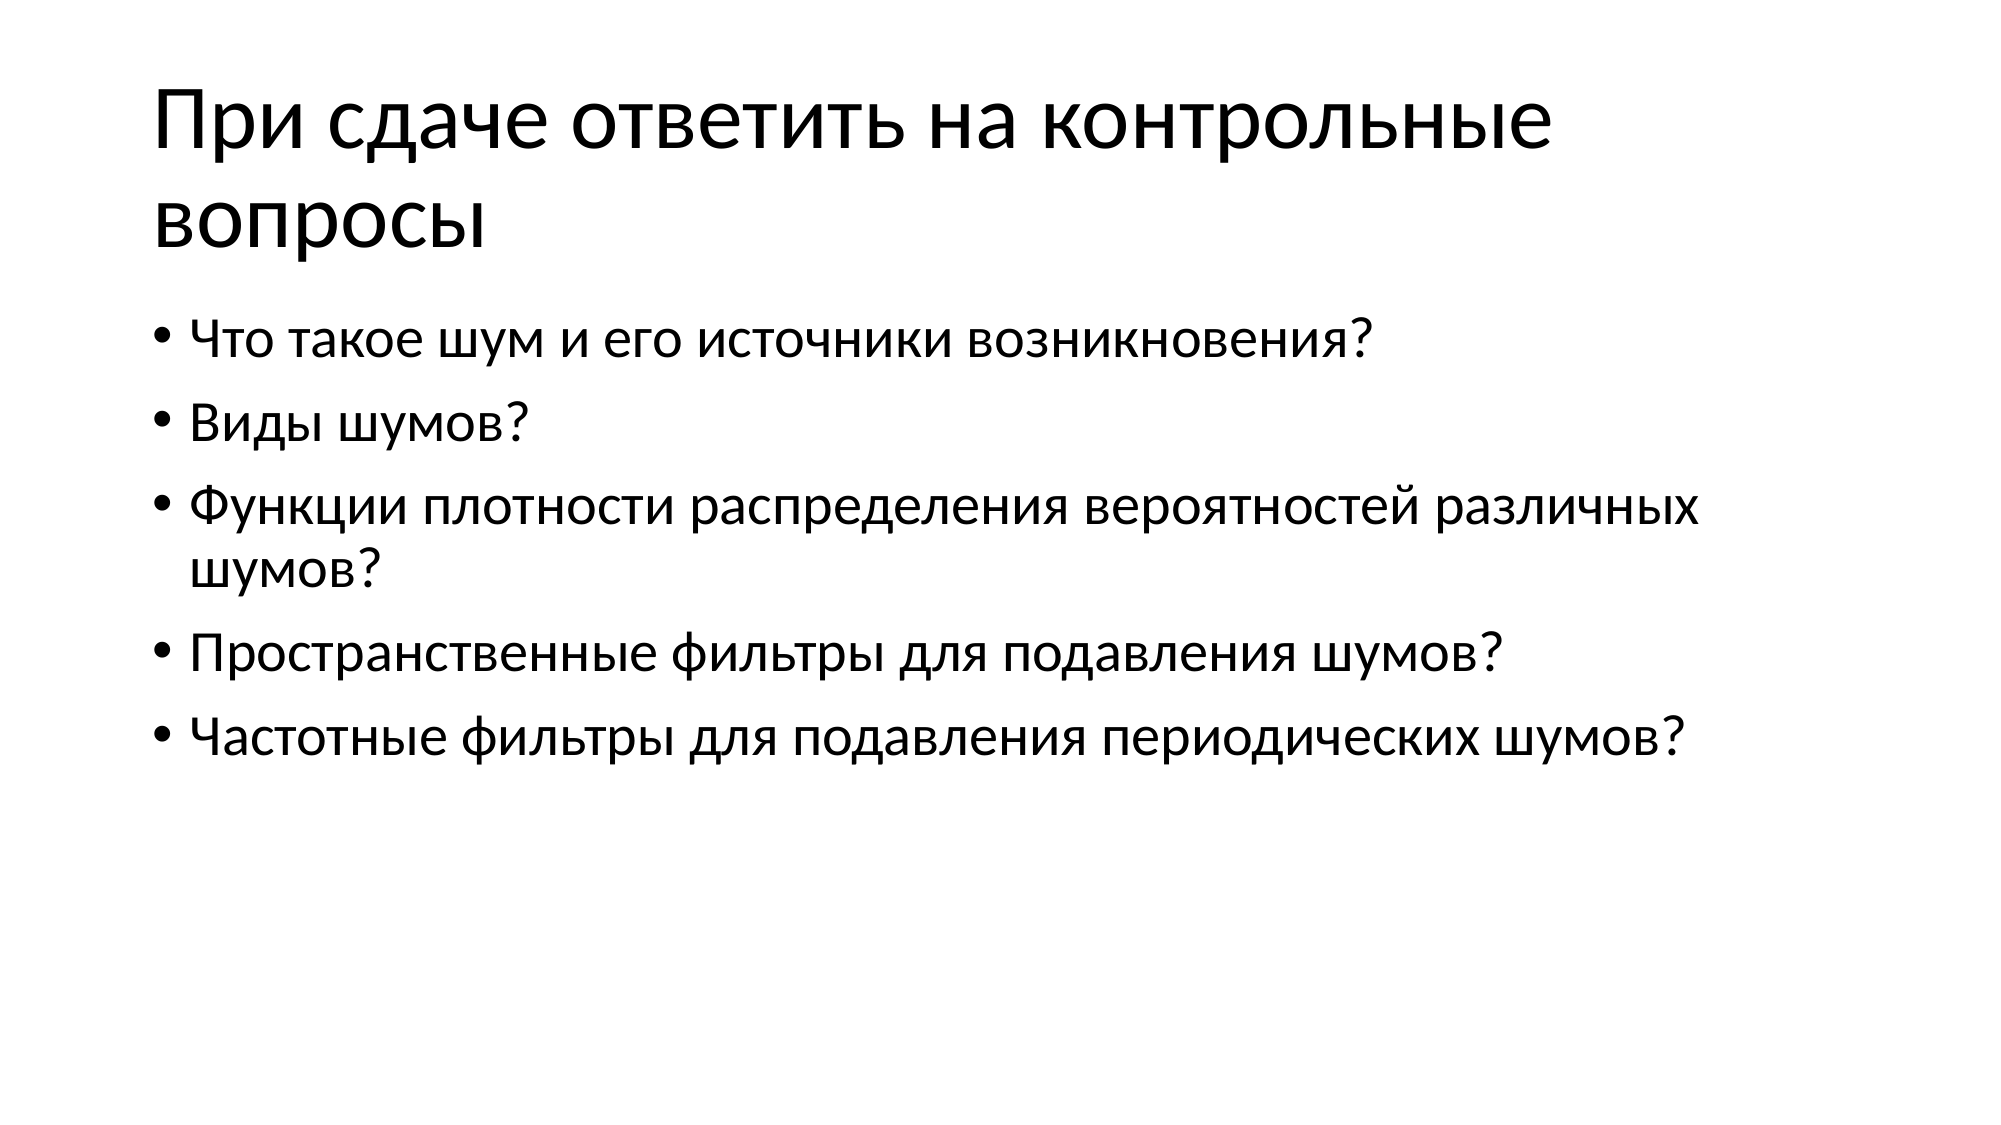

# При сдаче ответить на контрольные вопросы
Что такое шум и его источники возникновения?
Виды шумов?
Функции плотности распределения вероятностей различных шумов?
Пространственные фильтры для подавления шумов?
Частотные фильтры для подавления периодических шумов?